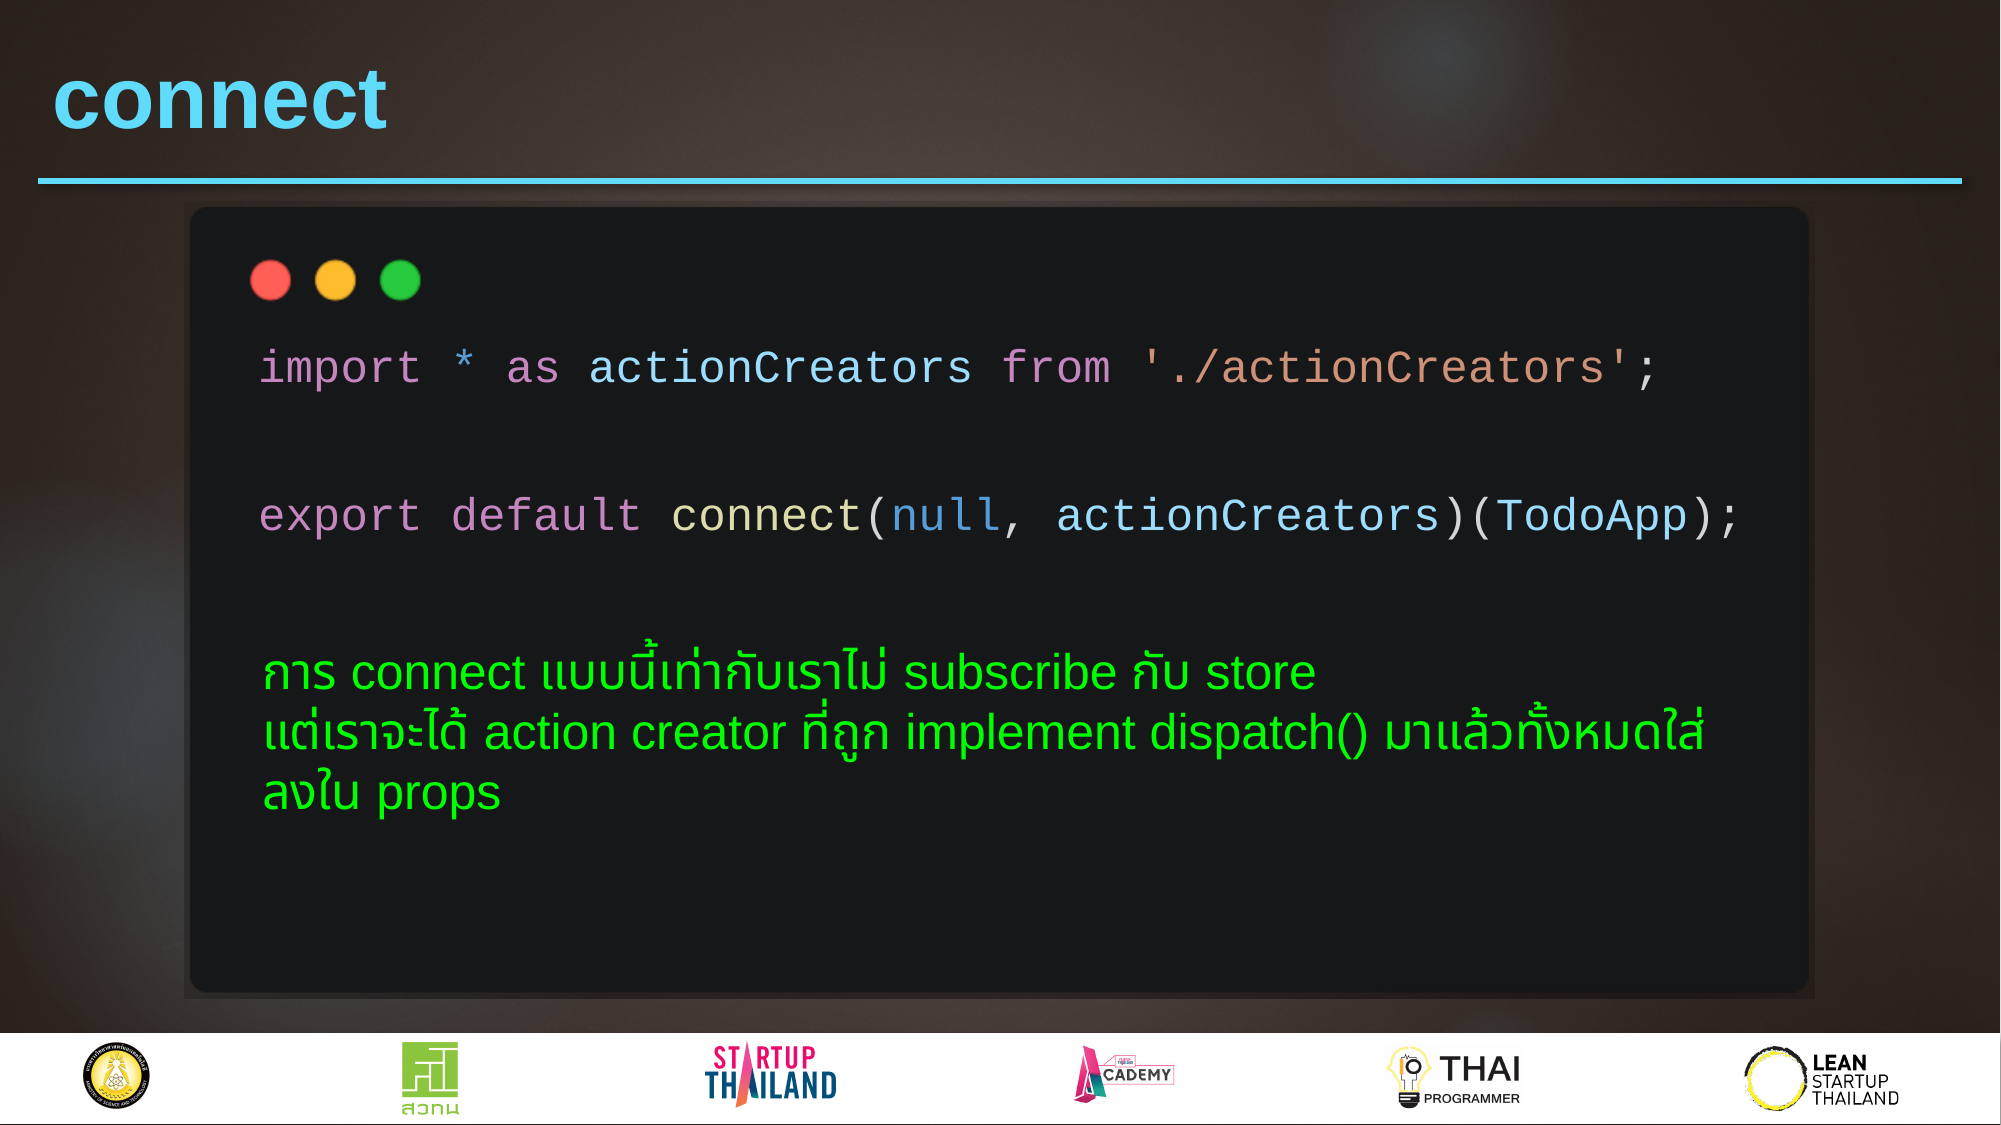

# connect
import * as actionCreators from './actionCreators';

export default connect(null, actionCreators)(TodoApp);

การ connect แบบนี้เท่ากับเราไม่ subscribe กับ store
แต่เราจะได้ action creator ที่ถูก implement dispatch() มาแล้วทั้งหมดใส่ลงใน props